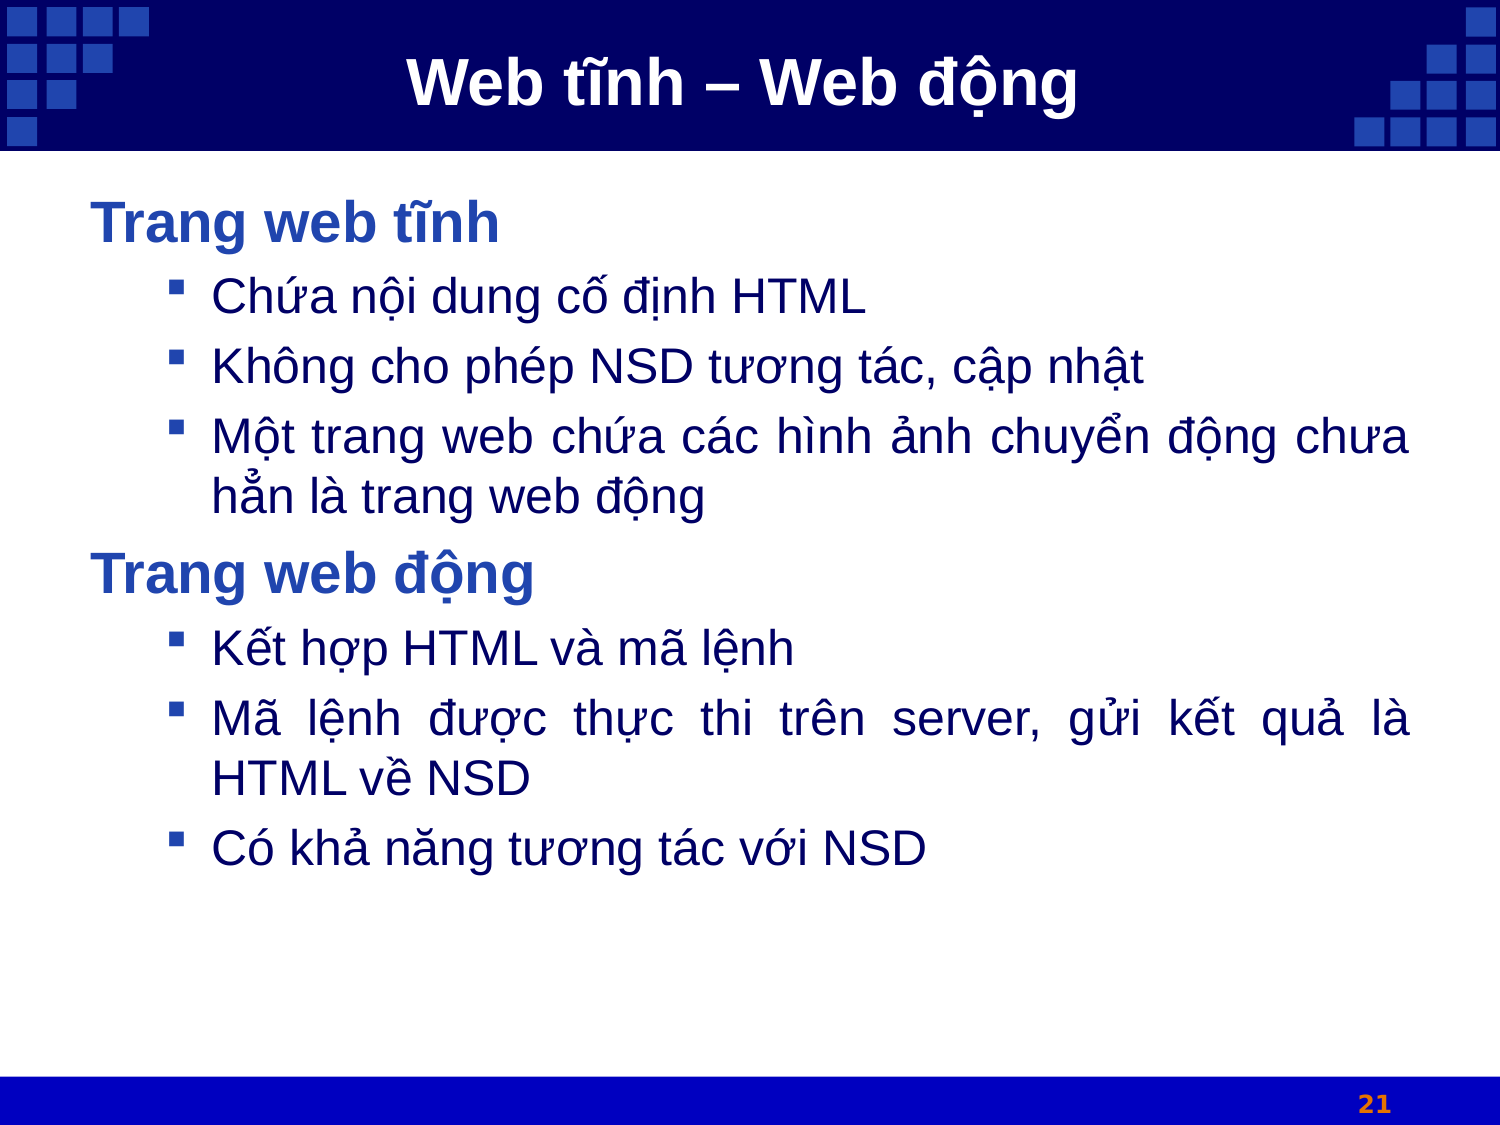

# Web tĩnh – Web động
Trang web tĩnh
Chứa nội dung cố định HTML
Không cho phép NSD tương tác, cập nhật
Một trang web chứa các hình ảnh chuyển động chưa hẳn là trang web động
Trang web động
Kết hợp HTML và mã lệnh
Mã lệnh được thực thi trên server, gửi kết quả là HTML về NSD
Có khả năng tương tác với NSD

21